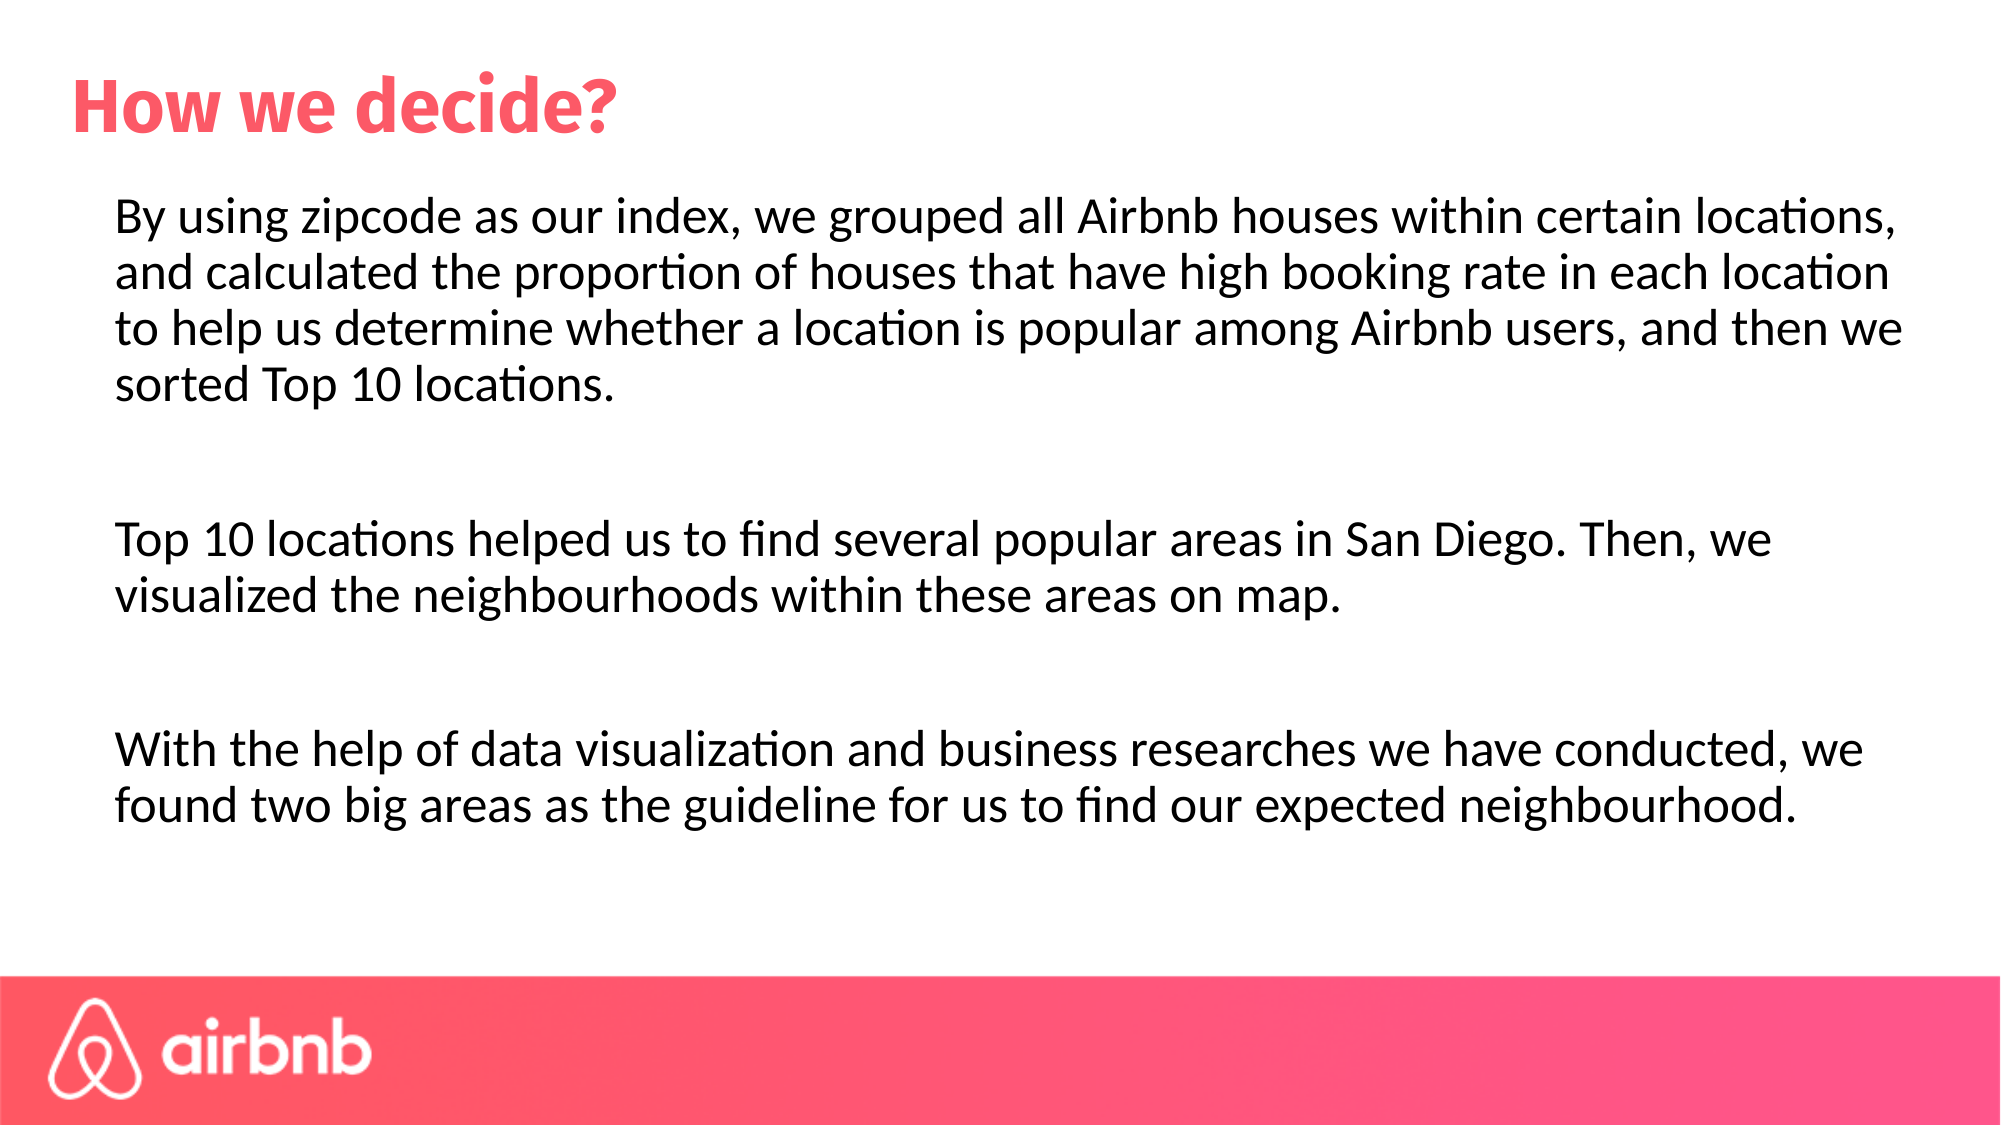

# How we decide?
By using zipcode as our index, we grouped all Airbnb houses within certain locations, and calculated the proportion of houses that have high booking rate in each location to help us determine whether a location is popular among Airbnb users, and then we sorted Top 10 locations.

Top 10 locations helped us to find several popular areas in San Diego. Then, we visualized the neighbourhoods within these areas on map.

With the help of data visualization and business researches we have conducted, we found two big areas as the guideline for us to find our expected neighbourhood.